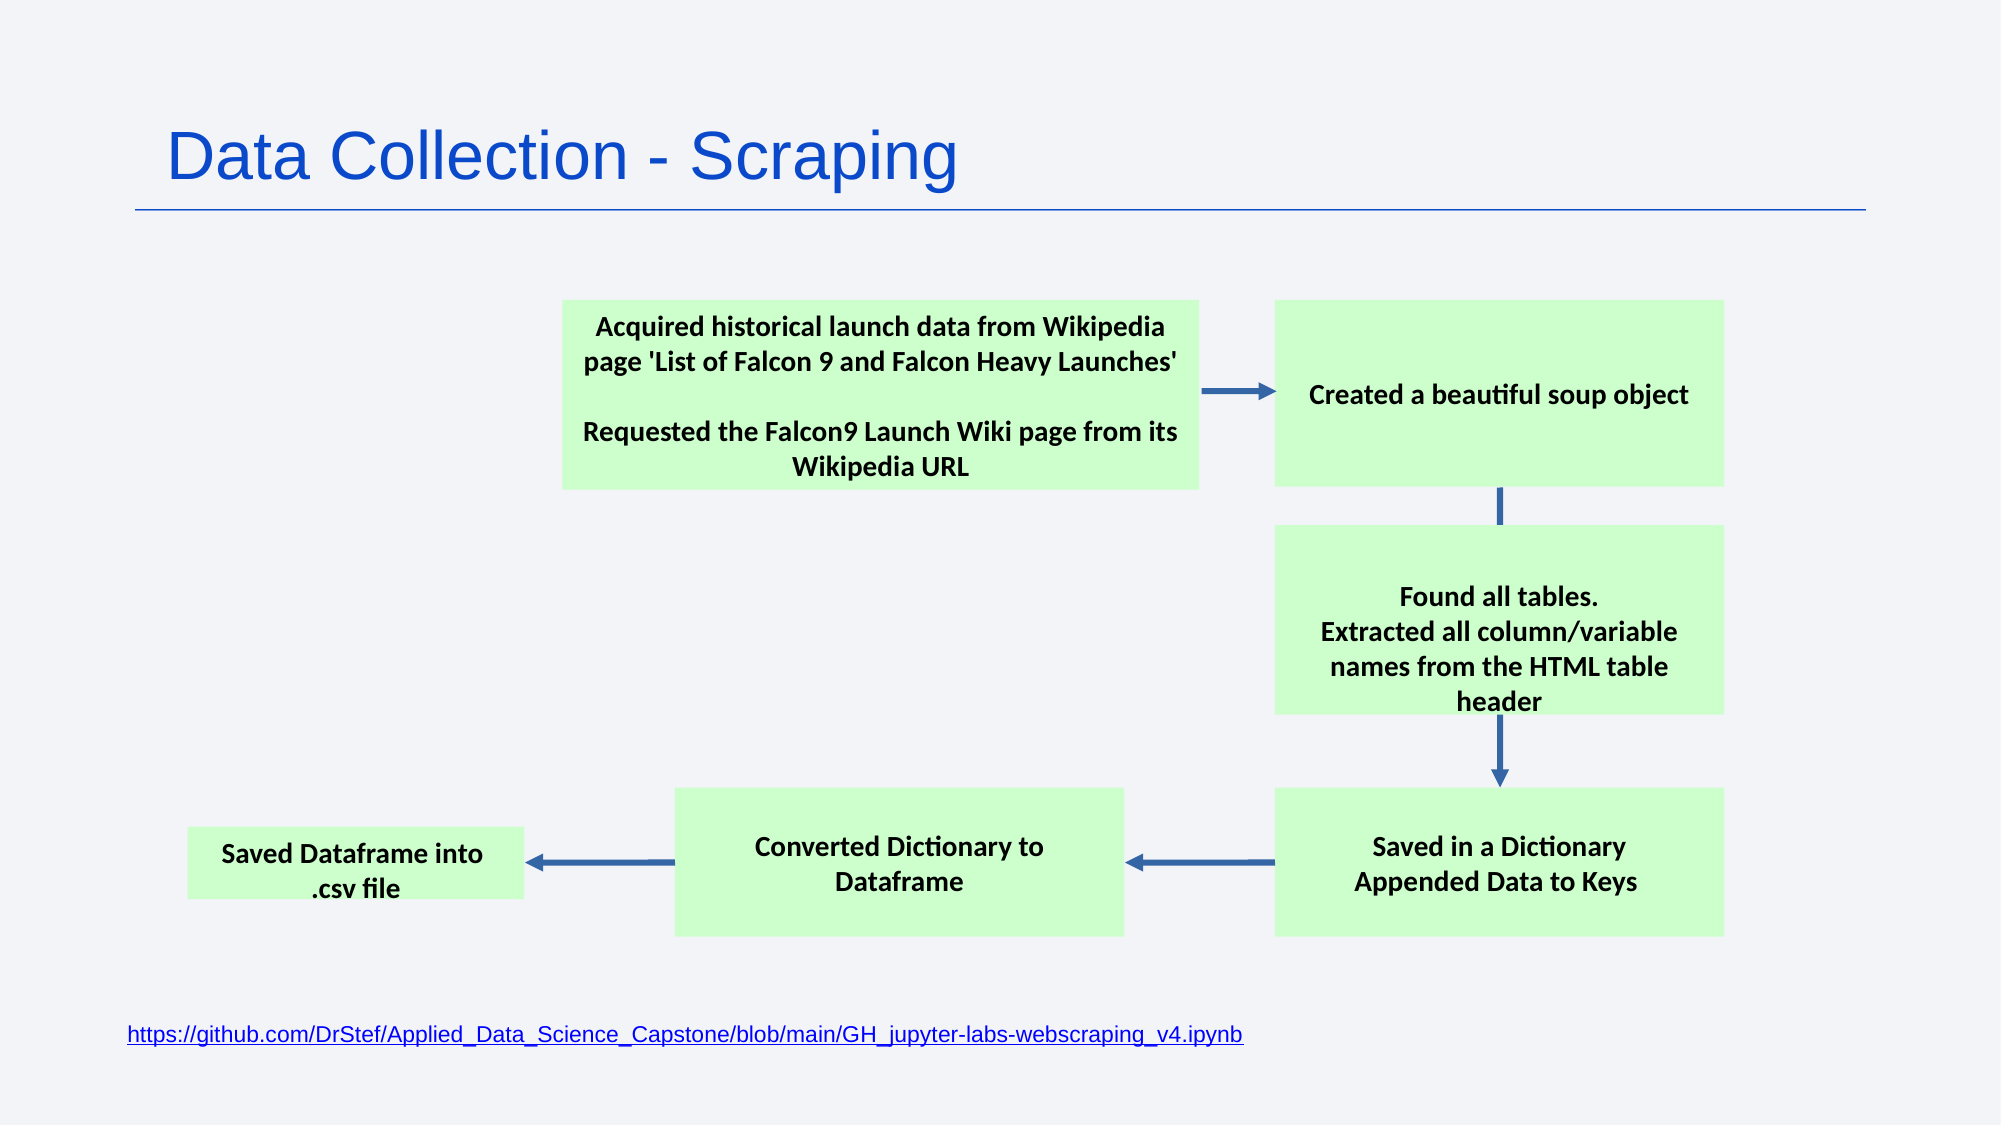

Data Collection - Scraping
Acquired historical launch data from Wikipedia page 'List of Falcon 9 and Falcon Heavy Launches'

Requested the Falcon9 Launch Wiki page from its Wikipedia URL

Created a beautiful soup object

Found all tables.
Extracted all column/variable names from the HTML table header

Converted Dictionary to Dataframe
Saved in a Dictionary
Appended Data to Keys
Saved Dataframe into
.csv file

# 10
https://github.com/DrStef/Applied_Data_Science_Capstone/blob/main/GH_jupyter-labs-webscraping_v4.ipynb